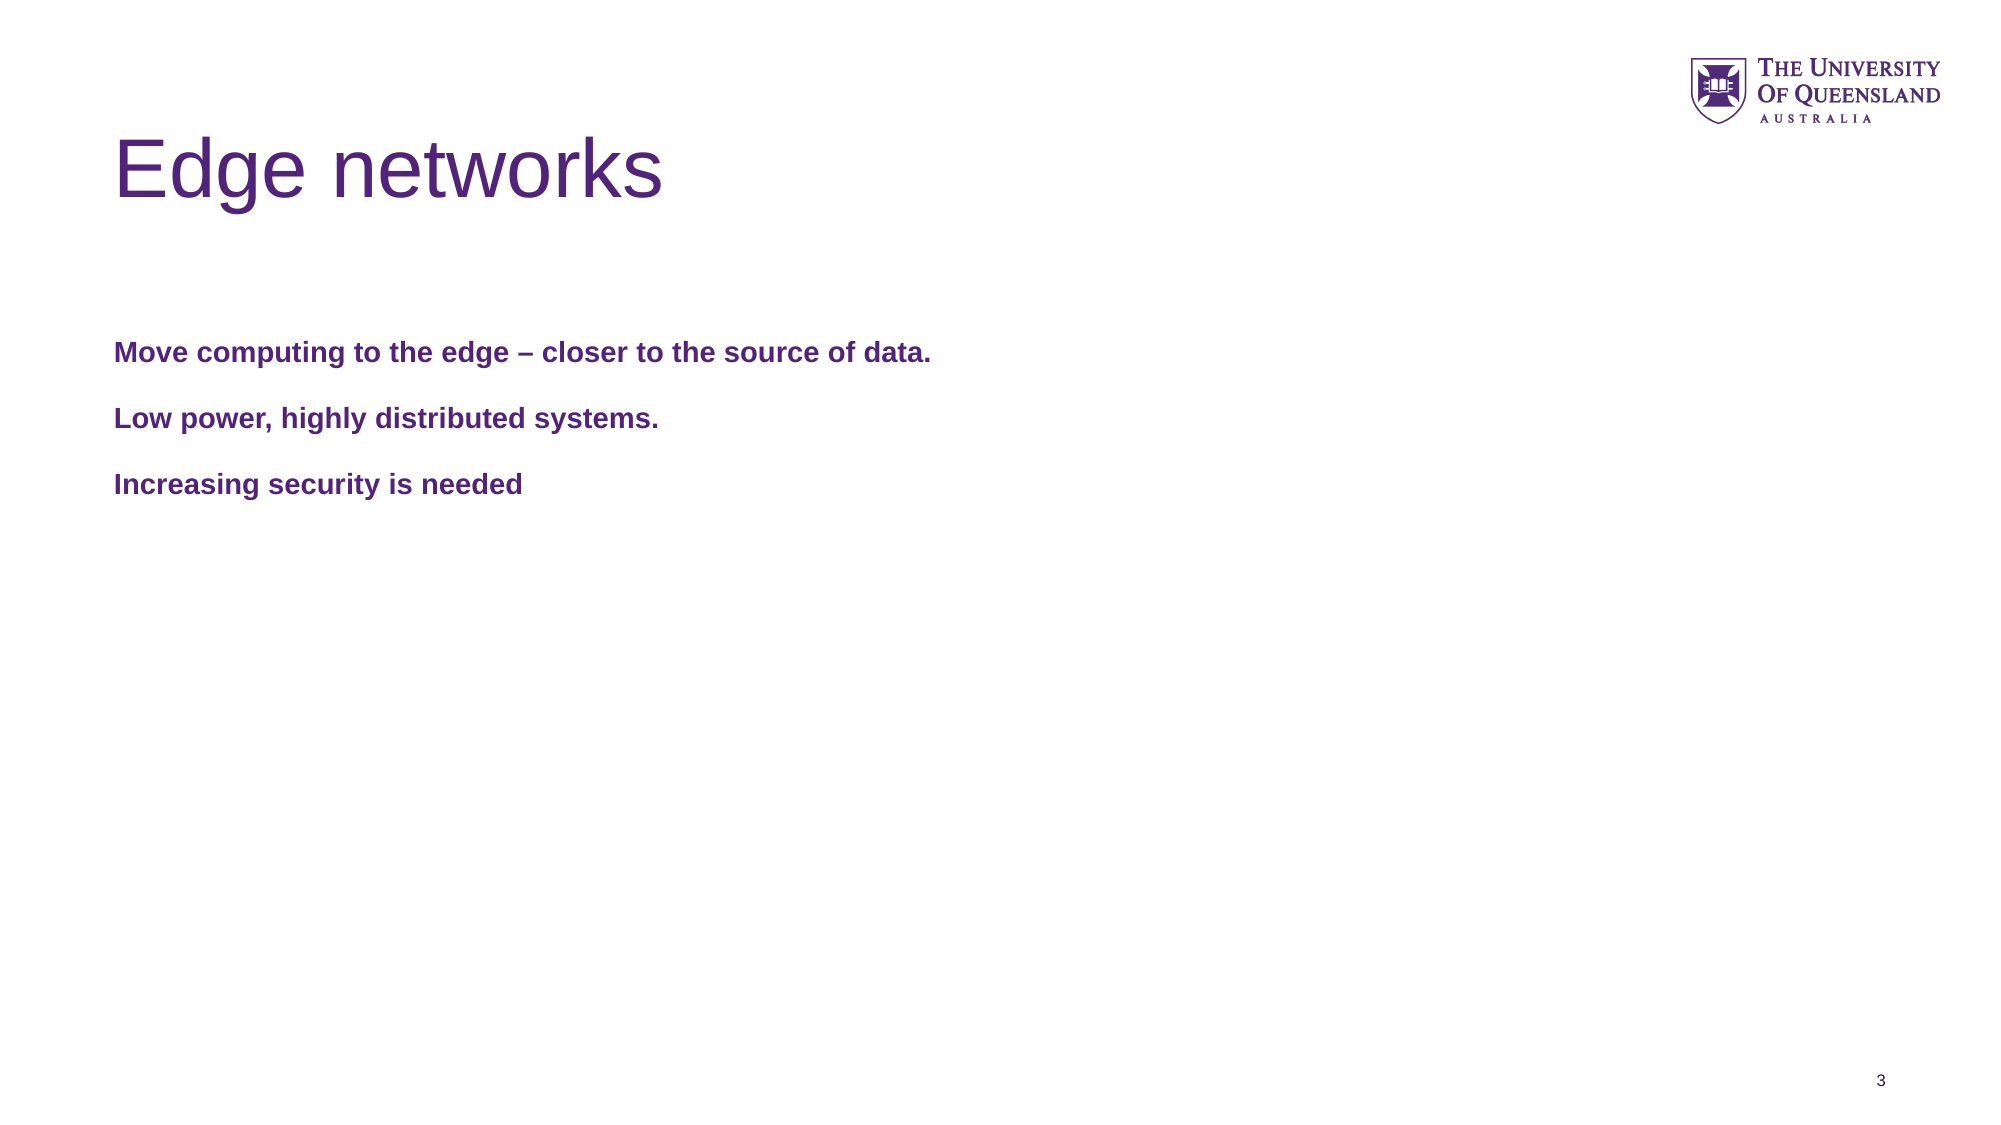

# Edge networks

Move computing to the edge – closer to the source of data.
Low power, highly distributed systems.
Increasing security is needed

3